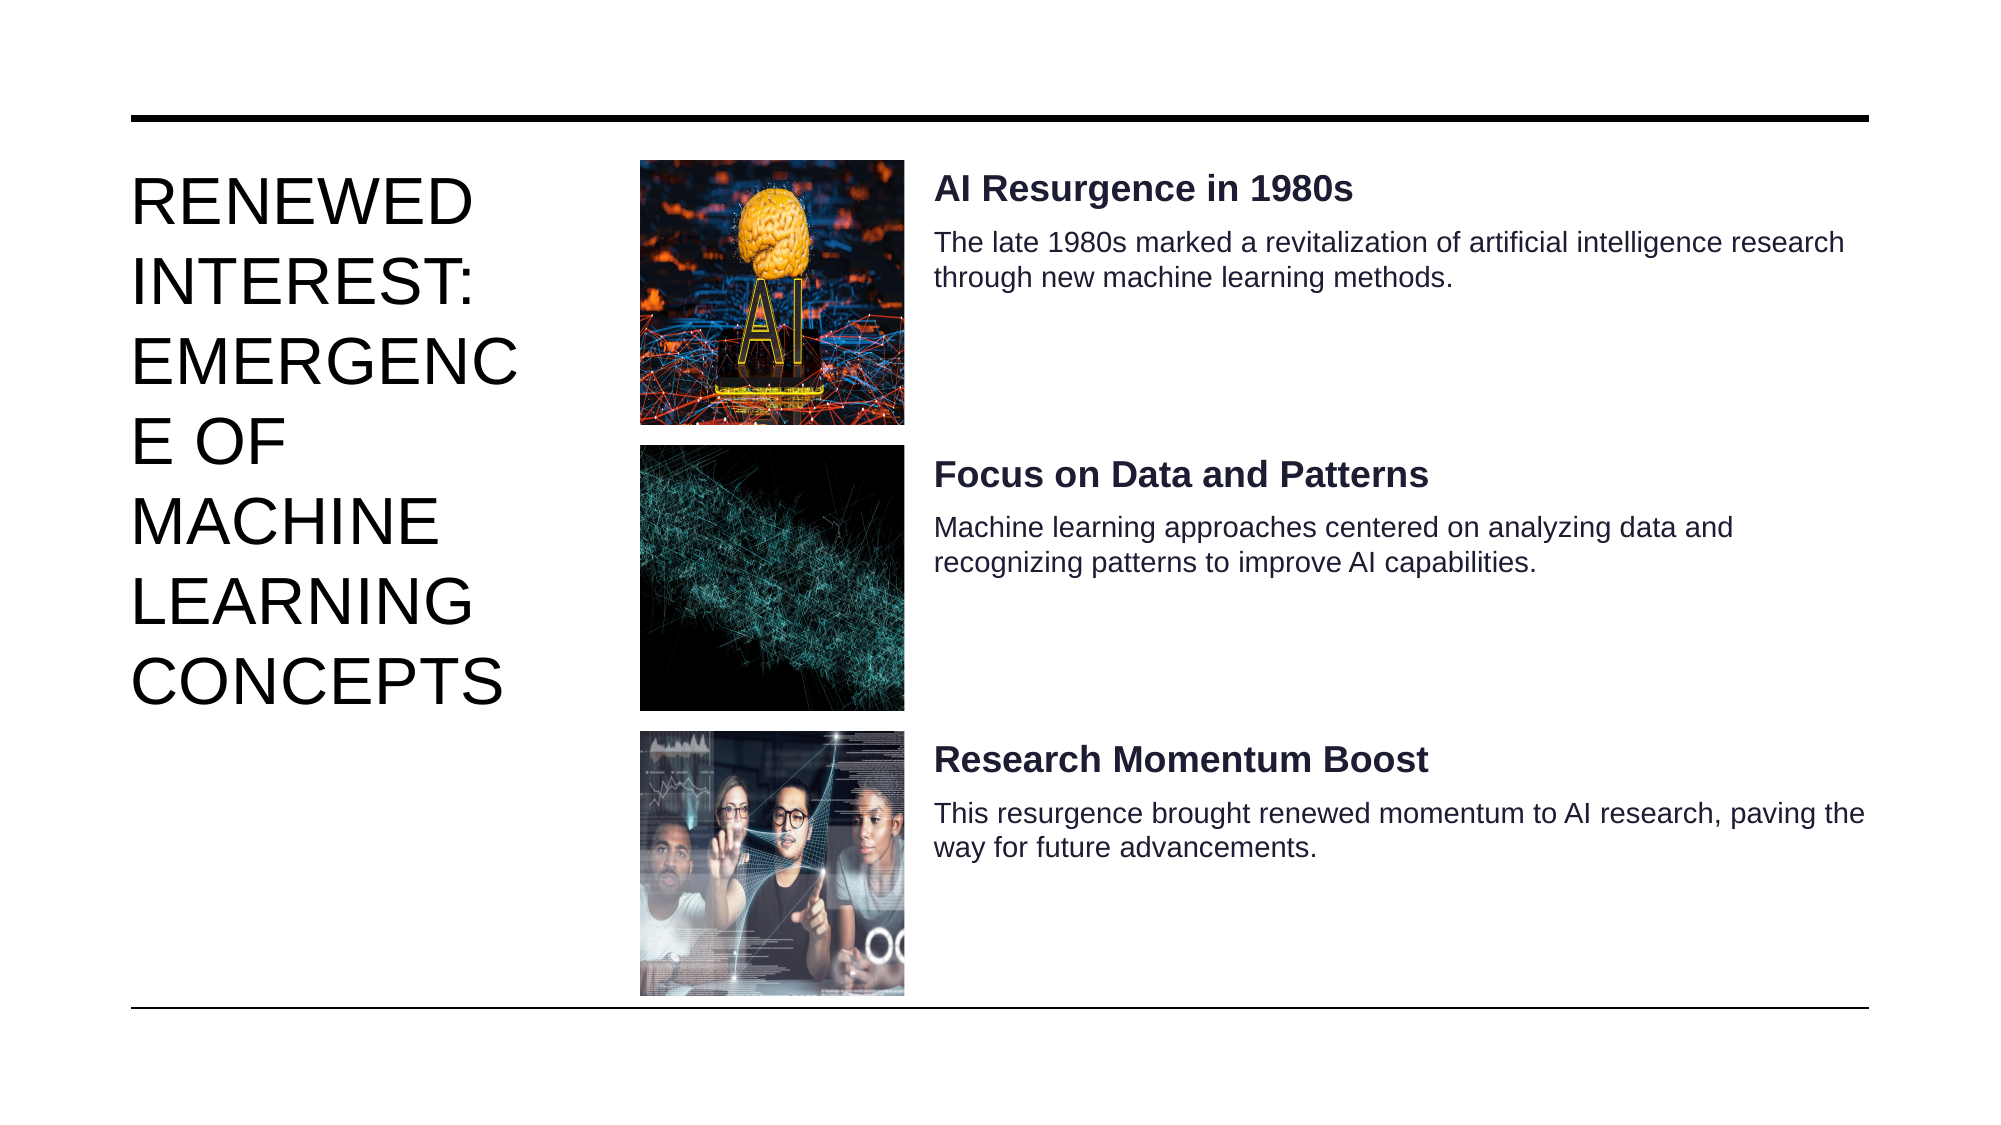

# Renewed Interest: Emergence of Machine Learning Concepts
AI Resurgence in 1980s
The late 1980s marked a revitalization of artificial intelligence research through new machine learning methods.
Focus on Data and Patterns
Machine learning approaches centered on analyzing data and recognizing patterns to improve AI capabilities.
Research Momentum Boost
This resurgence brought renewed momentum to AI research, paving the way for future advancements.